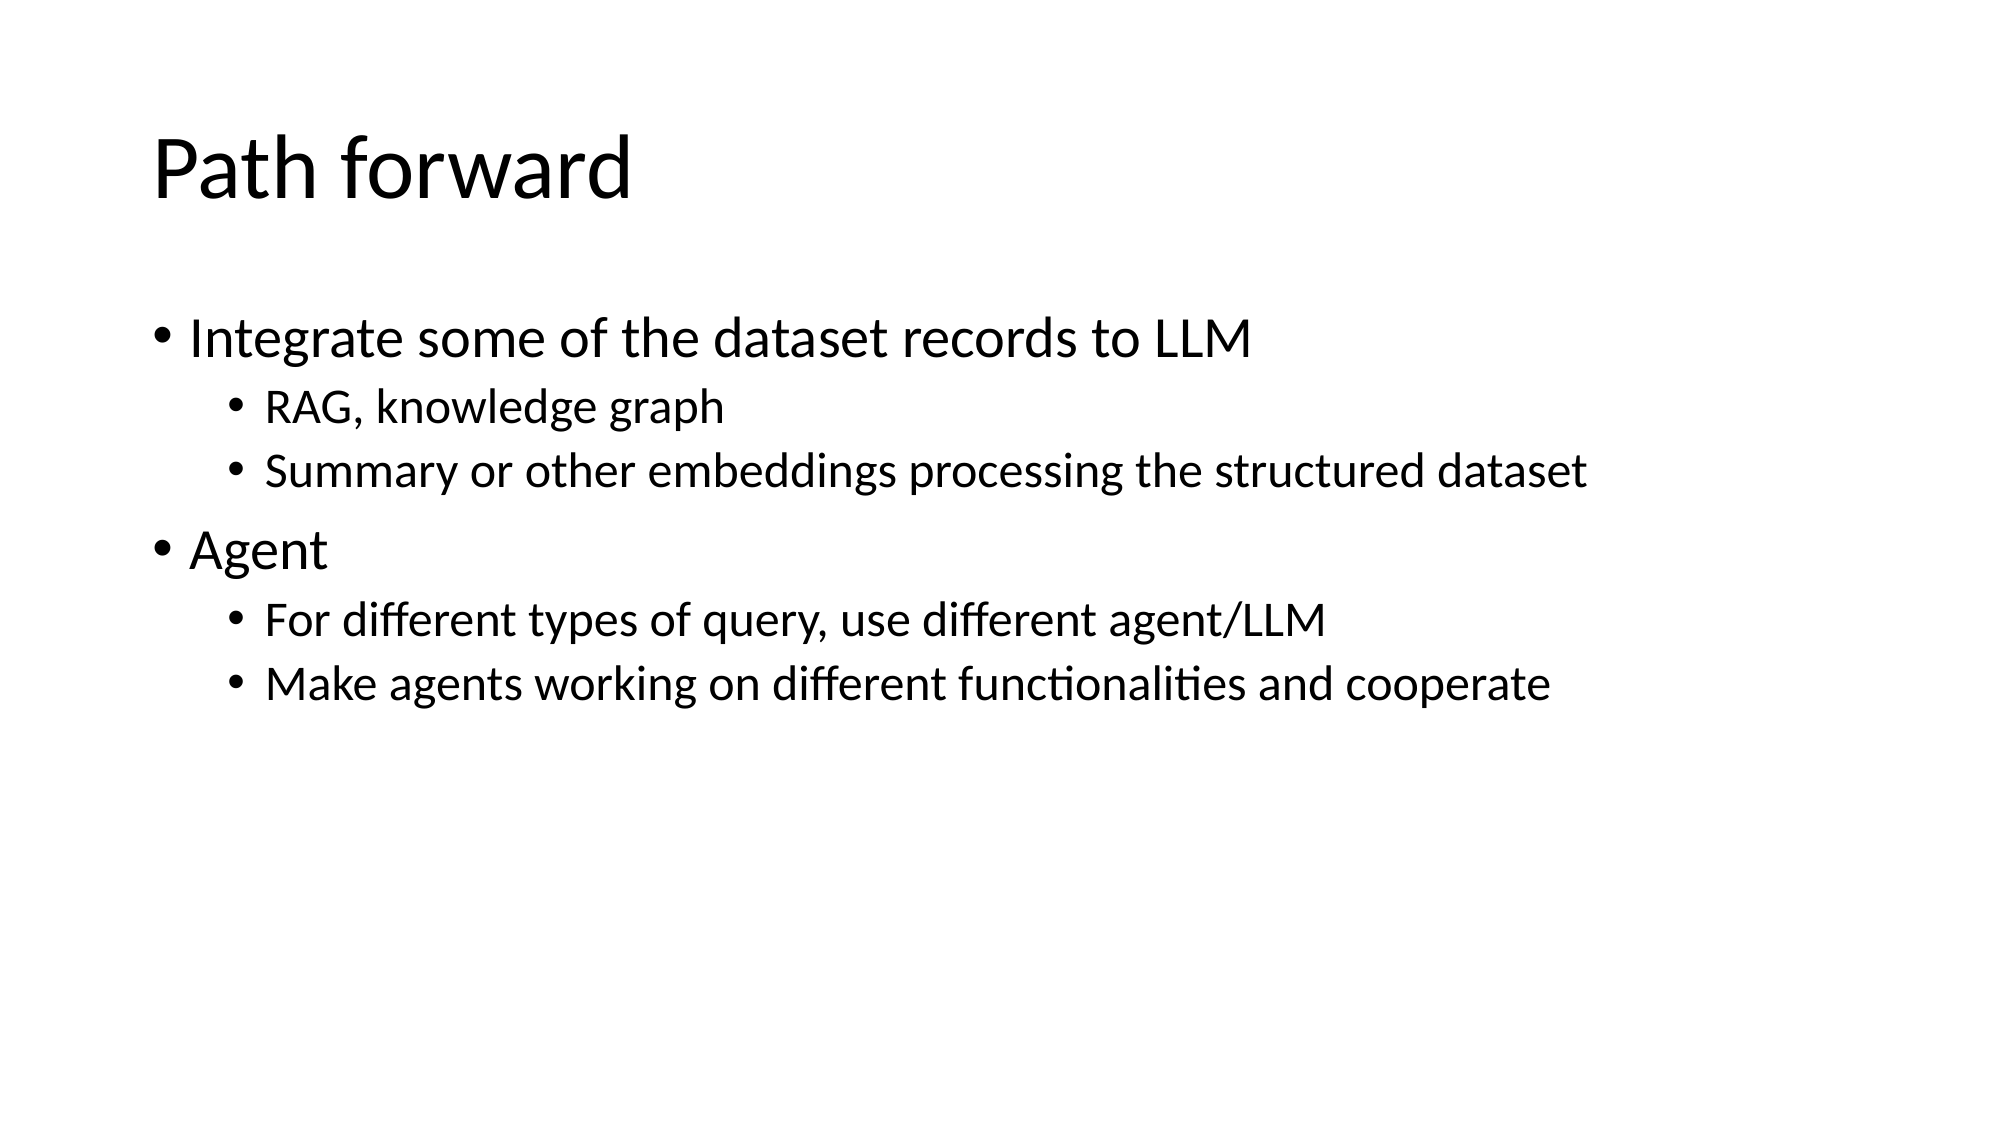

# Path forward
Integrate some of the dataset records to LLM
RAG, knowledge graph
Summary or other embeddings processing the structured dataset
Agent
For different types of query, use different agent/LLM
Make agents working on different functionalities and cooperate
28